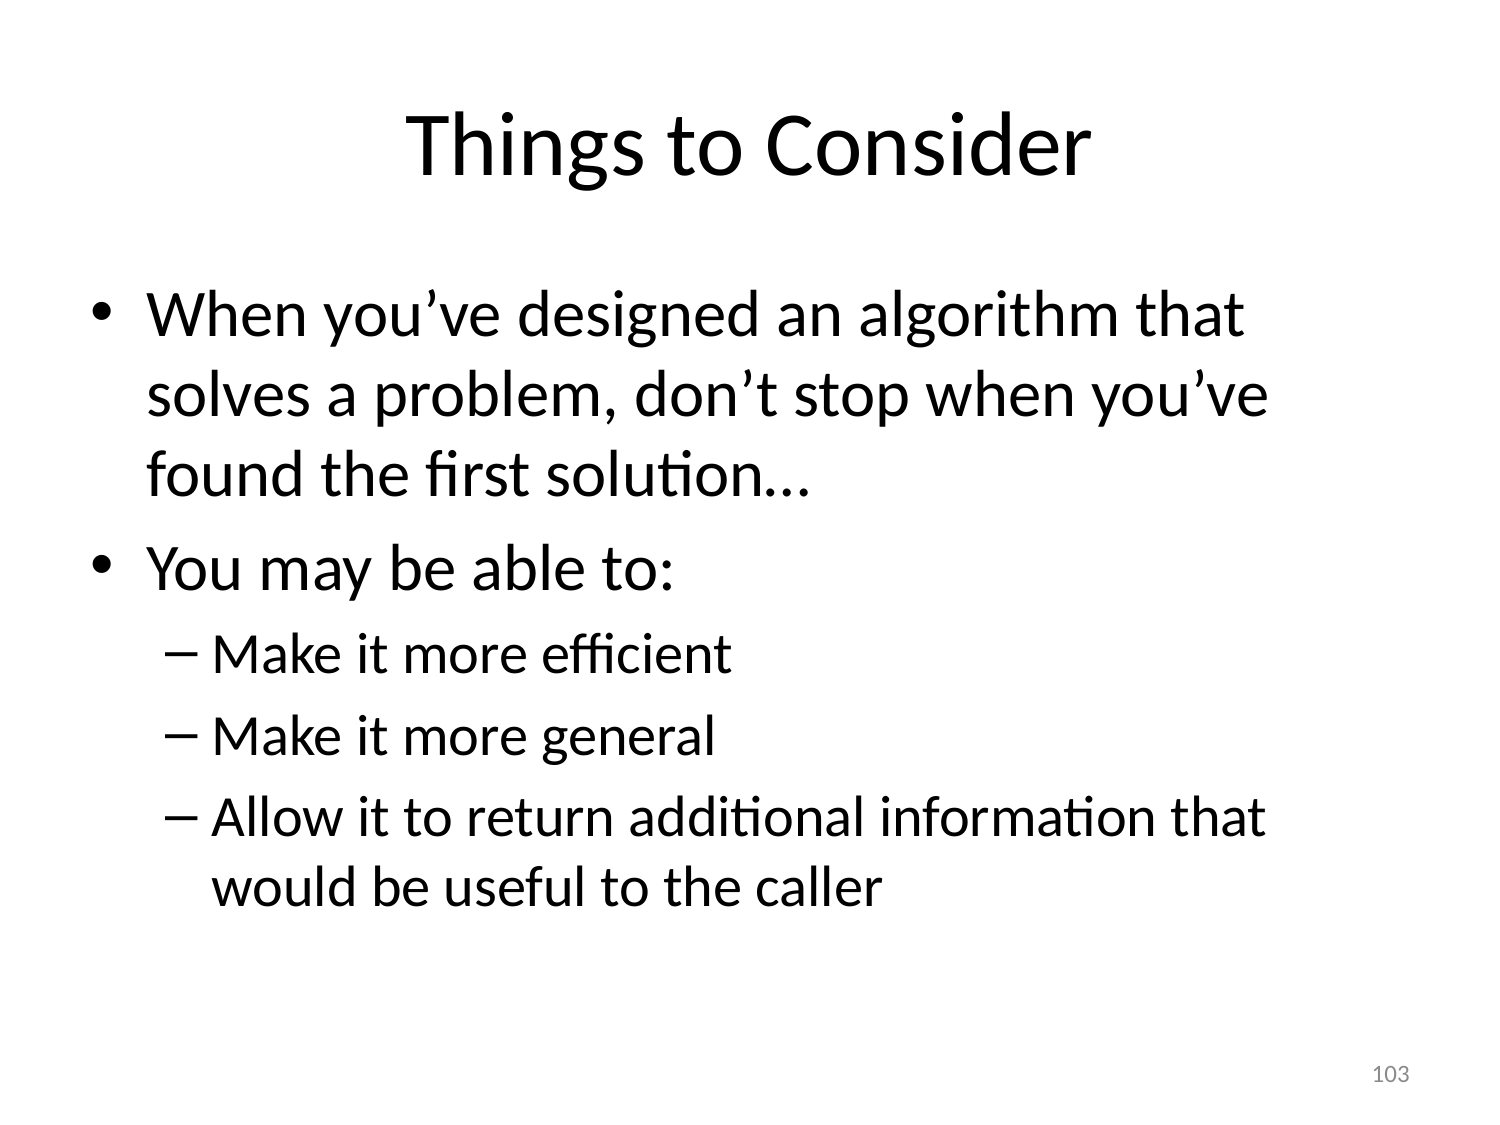

# Things to Consider
When you’ve designed an algorithm that solves a problem, don’t stop when you’ve found the first solution…
You may be able to:
Make it more efficient
Make it more general
Allow it to return additional information that would be useful to the caller
103